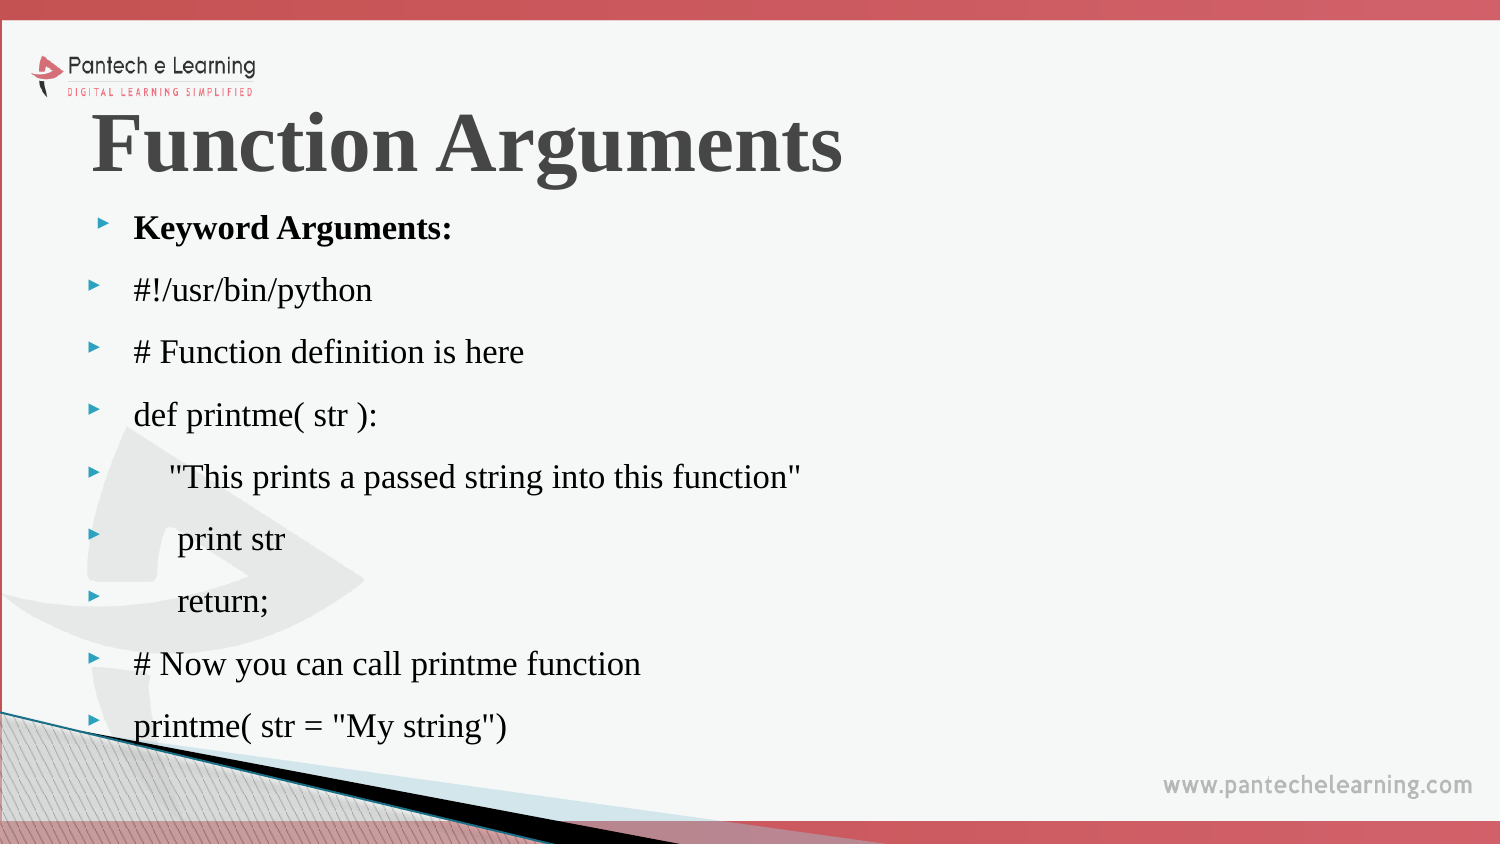

# Function Arguments
Keyword Arguments:
#!/usr/bin/python
# Function definition is here
def printme( str ):
    "This prints a passed string into this function"
     print str
     return;
# Now you can call printme function
printme( str = "My string")